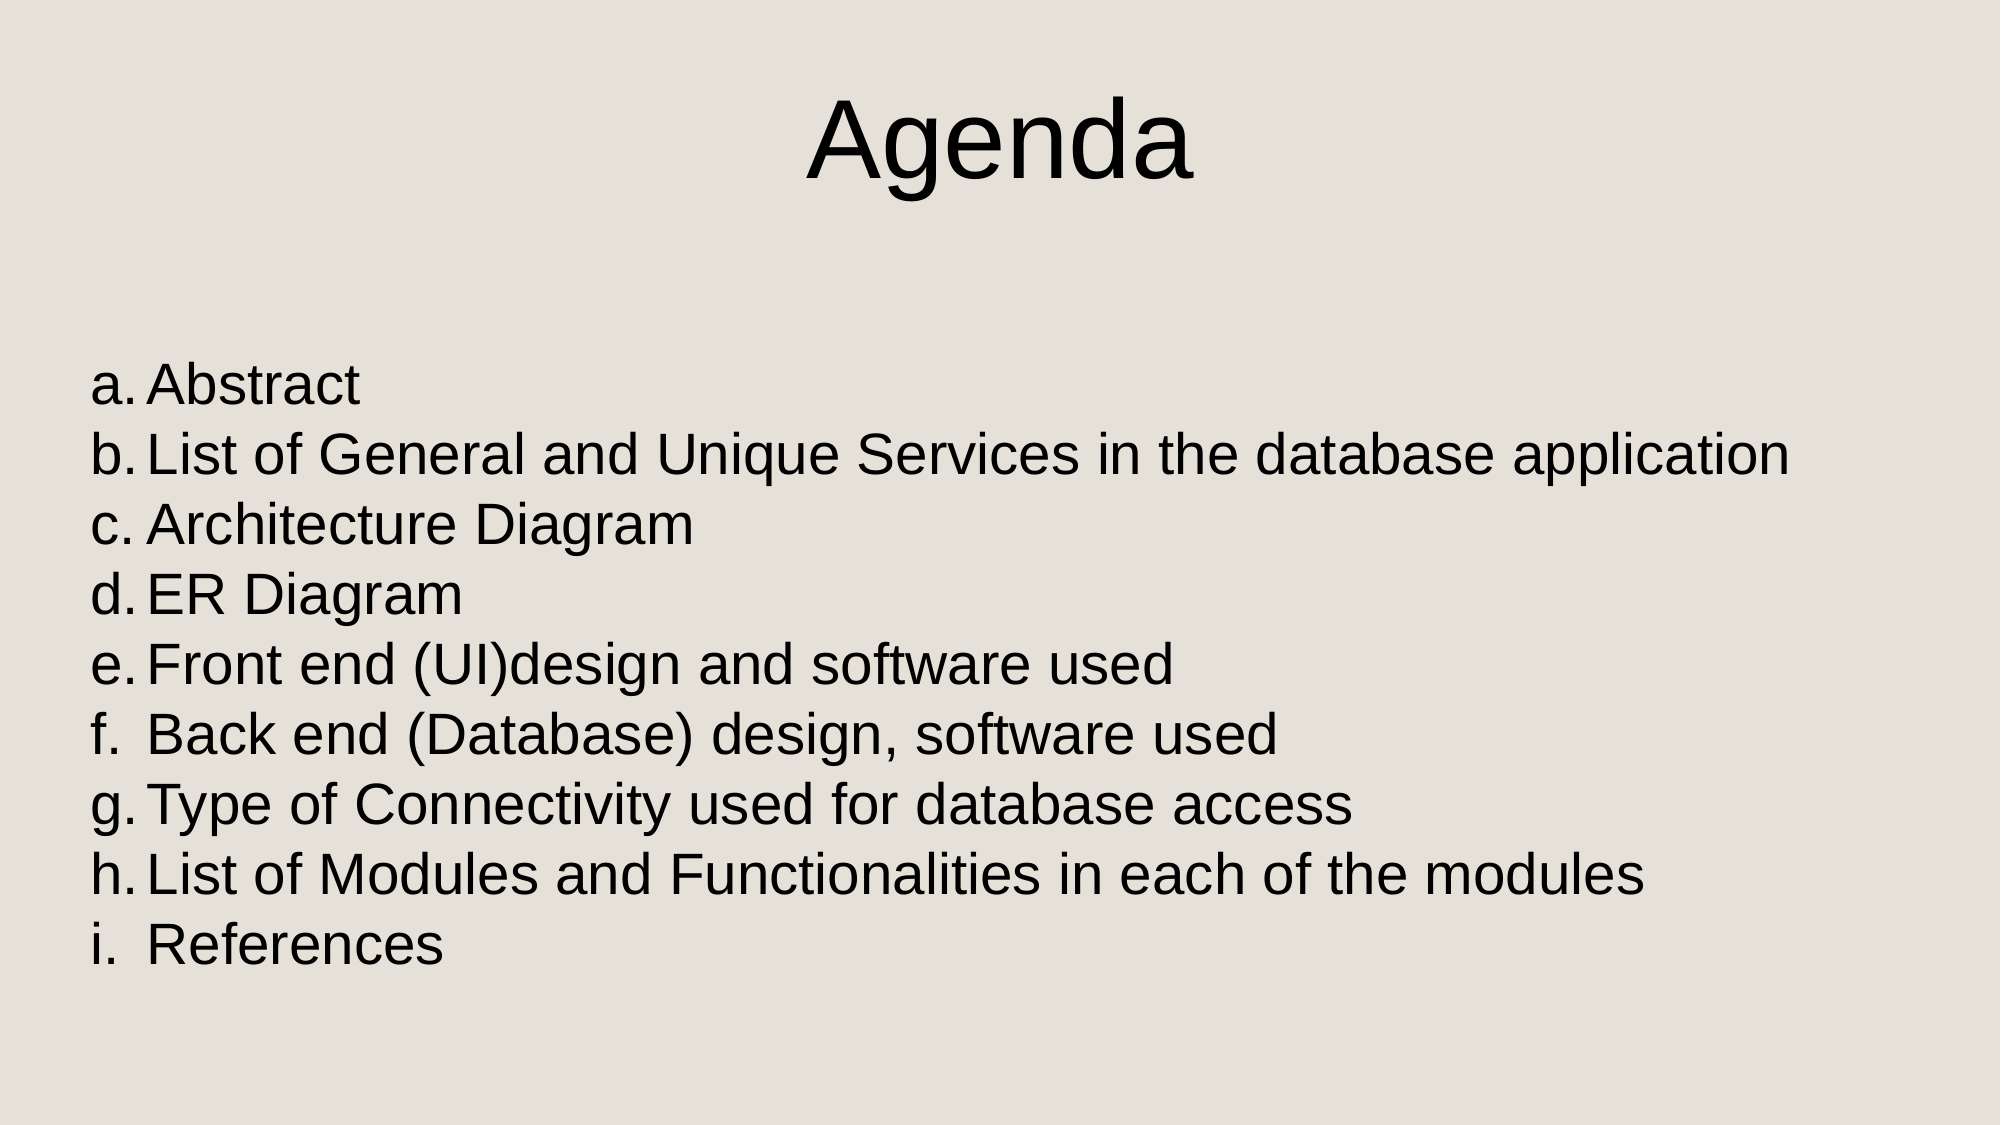

# Agenda
Abstract
List of General and Unique Services in the database application
Architecture Diagram
ER Diagram
Front end (UI)design and software used
Back end (Database) design, software used
Type of Connectivity used for database access
List of Modules and Functionalities in each of the modules
References